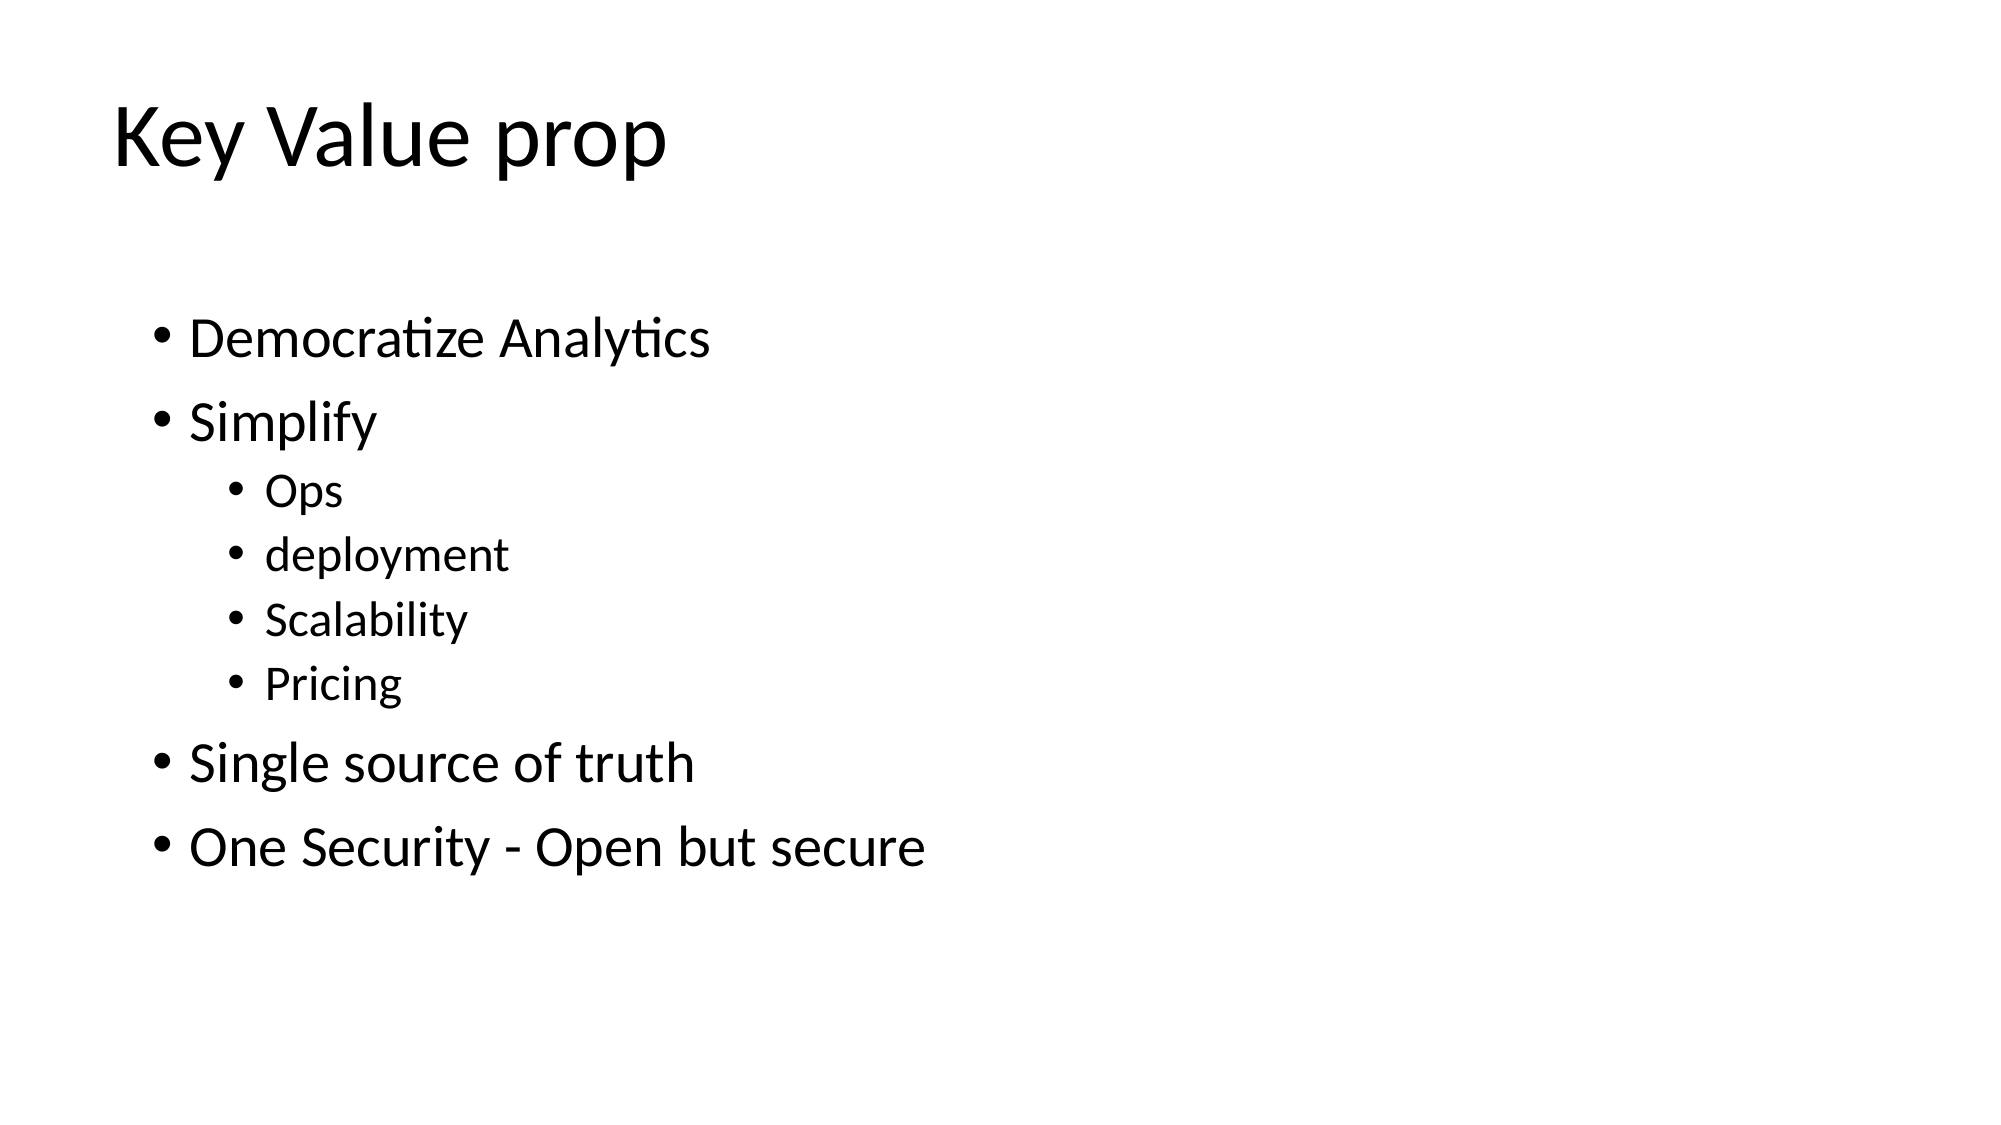

# Key Value prop
Democratize Analytics
Simplify
Ops
deployment
Scalability
Pricing
Single source of truth
One Security - Open but secure